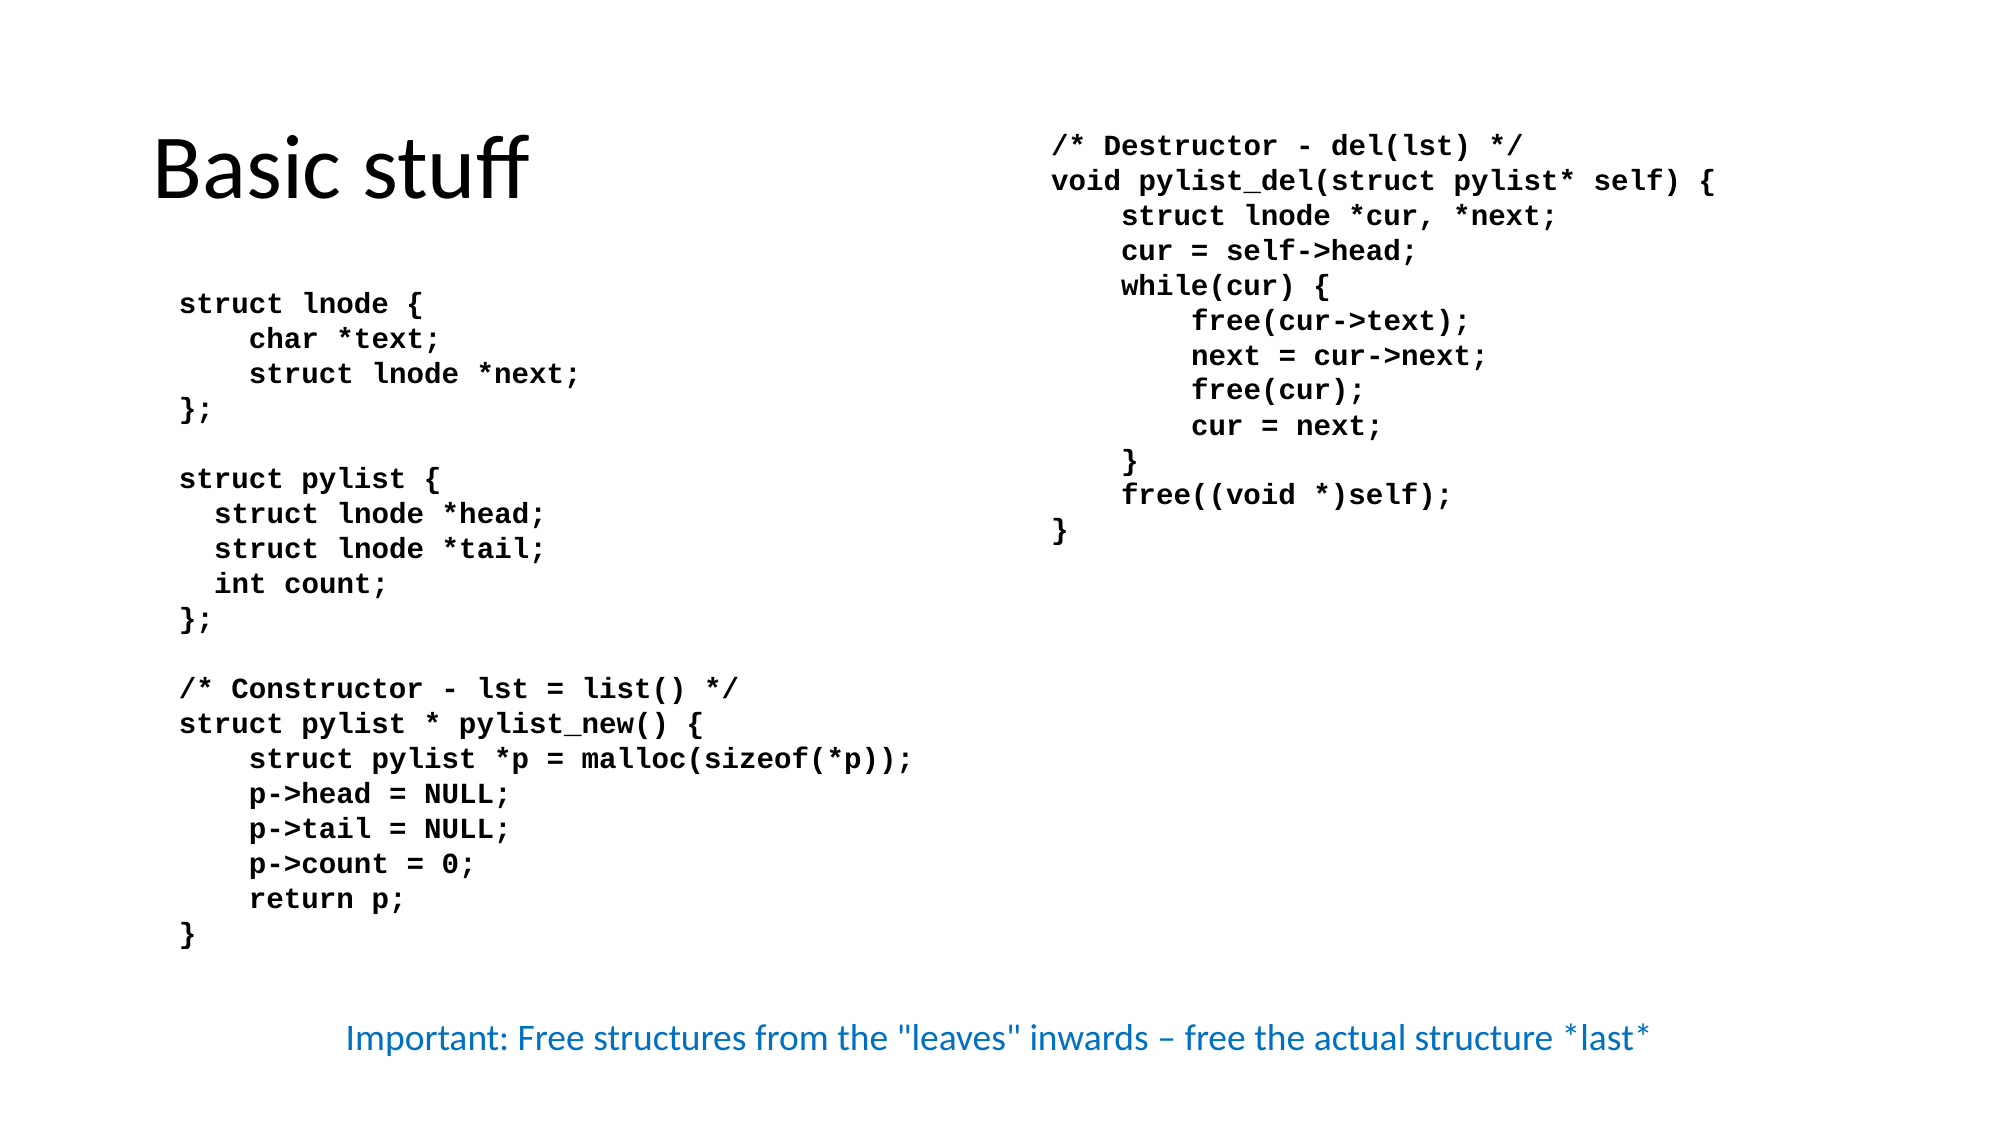

# Basic stuff
/* Destructor - del(lst) */
void pylist_del(struct pylist* self) {
    struct lnode *cur, *next;
    cur = self->head;
    while(cur) {
        free(cur->text);
        next = cur->next;
        free(cur);
        cur = next;
    }
    free((void *)self);
}
struct lnode {
    char *text;
    struct lnode *next;
};

struct pylist {
  struct lnode *head;
  struct lnode *tail;
  int count;
};

/* Constructor - lst = list() */
struct pylist * pylist_new() {
    struct pylist *p = malloc(sizeof(*p));
    p->head = NULL;
    p->tail = NULL;
    p->count = 0;
    return p;
}
Important: Free structures from the "leaves" inwards – free the actual structure *last*